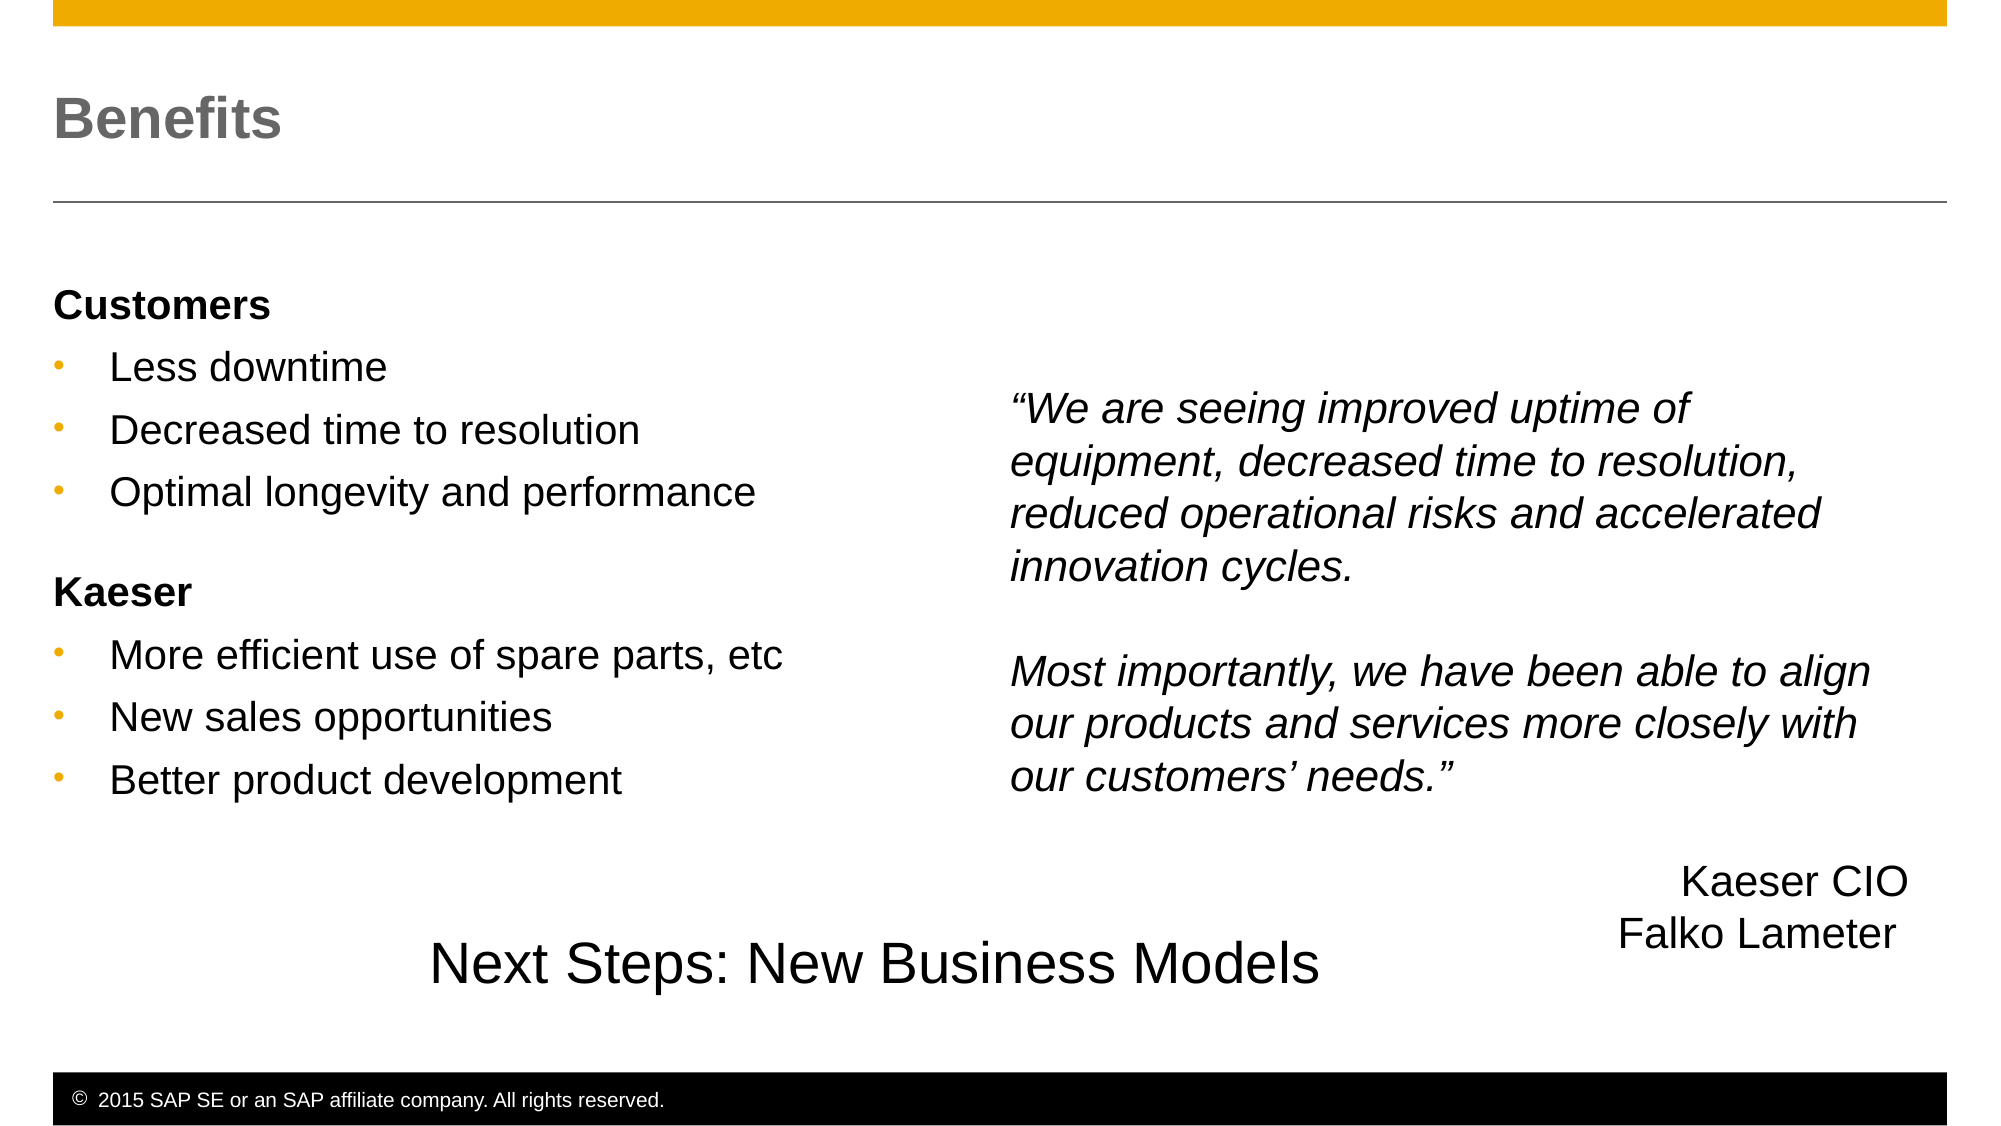

# Benefits
Customers
Less downtime
Decreased time to resolution
Optimal longevity and performance
Kaeser
More efficient use of spare parts, etc
New sales opportunities
Better product development

“We are seeing improved uptime of equipment, decreased time to resolution, reduced operational risks and accelerated innovation cycles.
Most importantly, we have been able to align our products and services more closely with our customers’ needs.”
Kaeser CIO
Falko Lameter

Next Steps: New Business Models